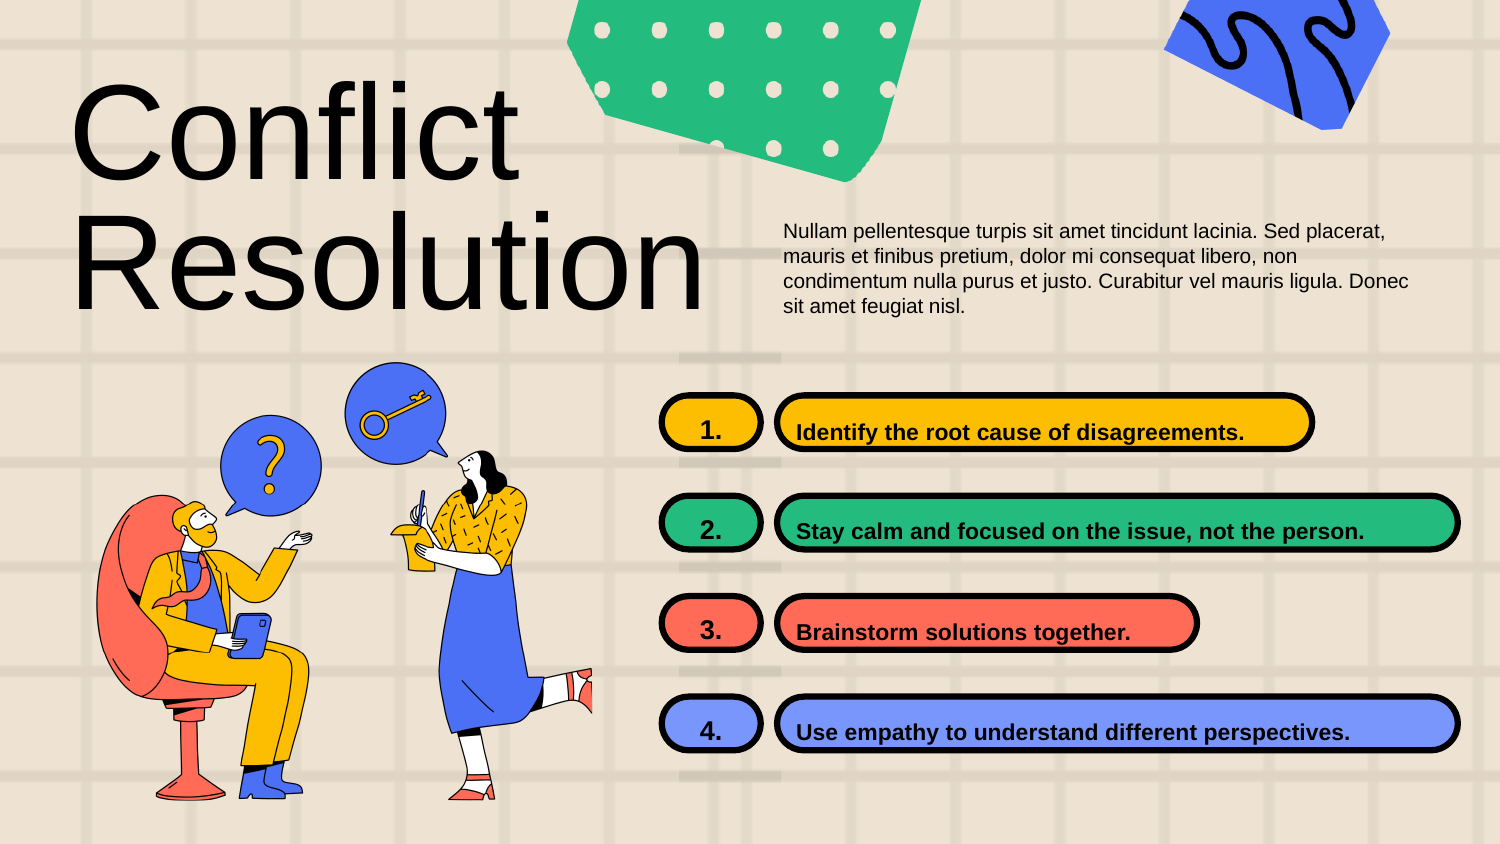

Conflict Resolution
Nullam pellentesque turpis sit amet tincidunt lacinia. Sed placerat, mauris et finibus pretium, dolor mi consequat libero, non condimentum nulla purus et justo. Curabitur vel mauris ligula. Donec sit amet feugiat nisl.

1.
Identify the root cause of disagreements.

2.
Stay calm and focused on the issue, not the person.

3.
Brainstorm solutions together.

4.
Use empathy to understand different perspectives.